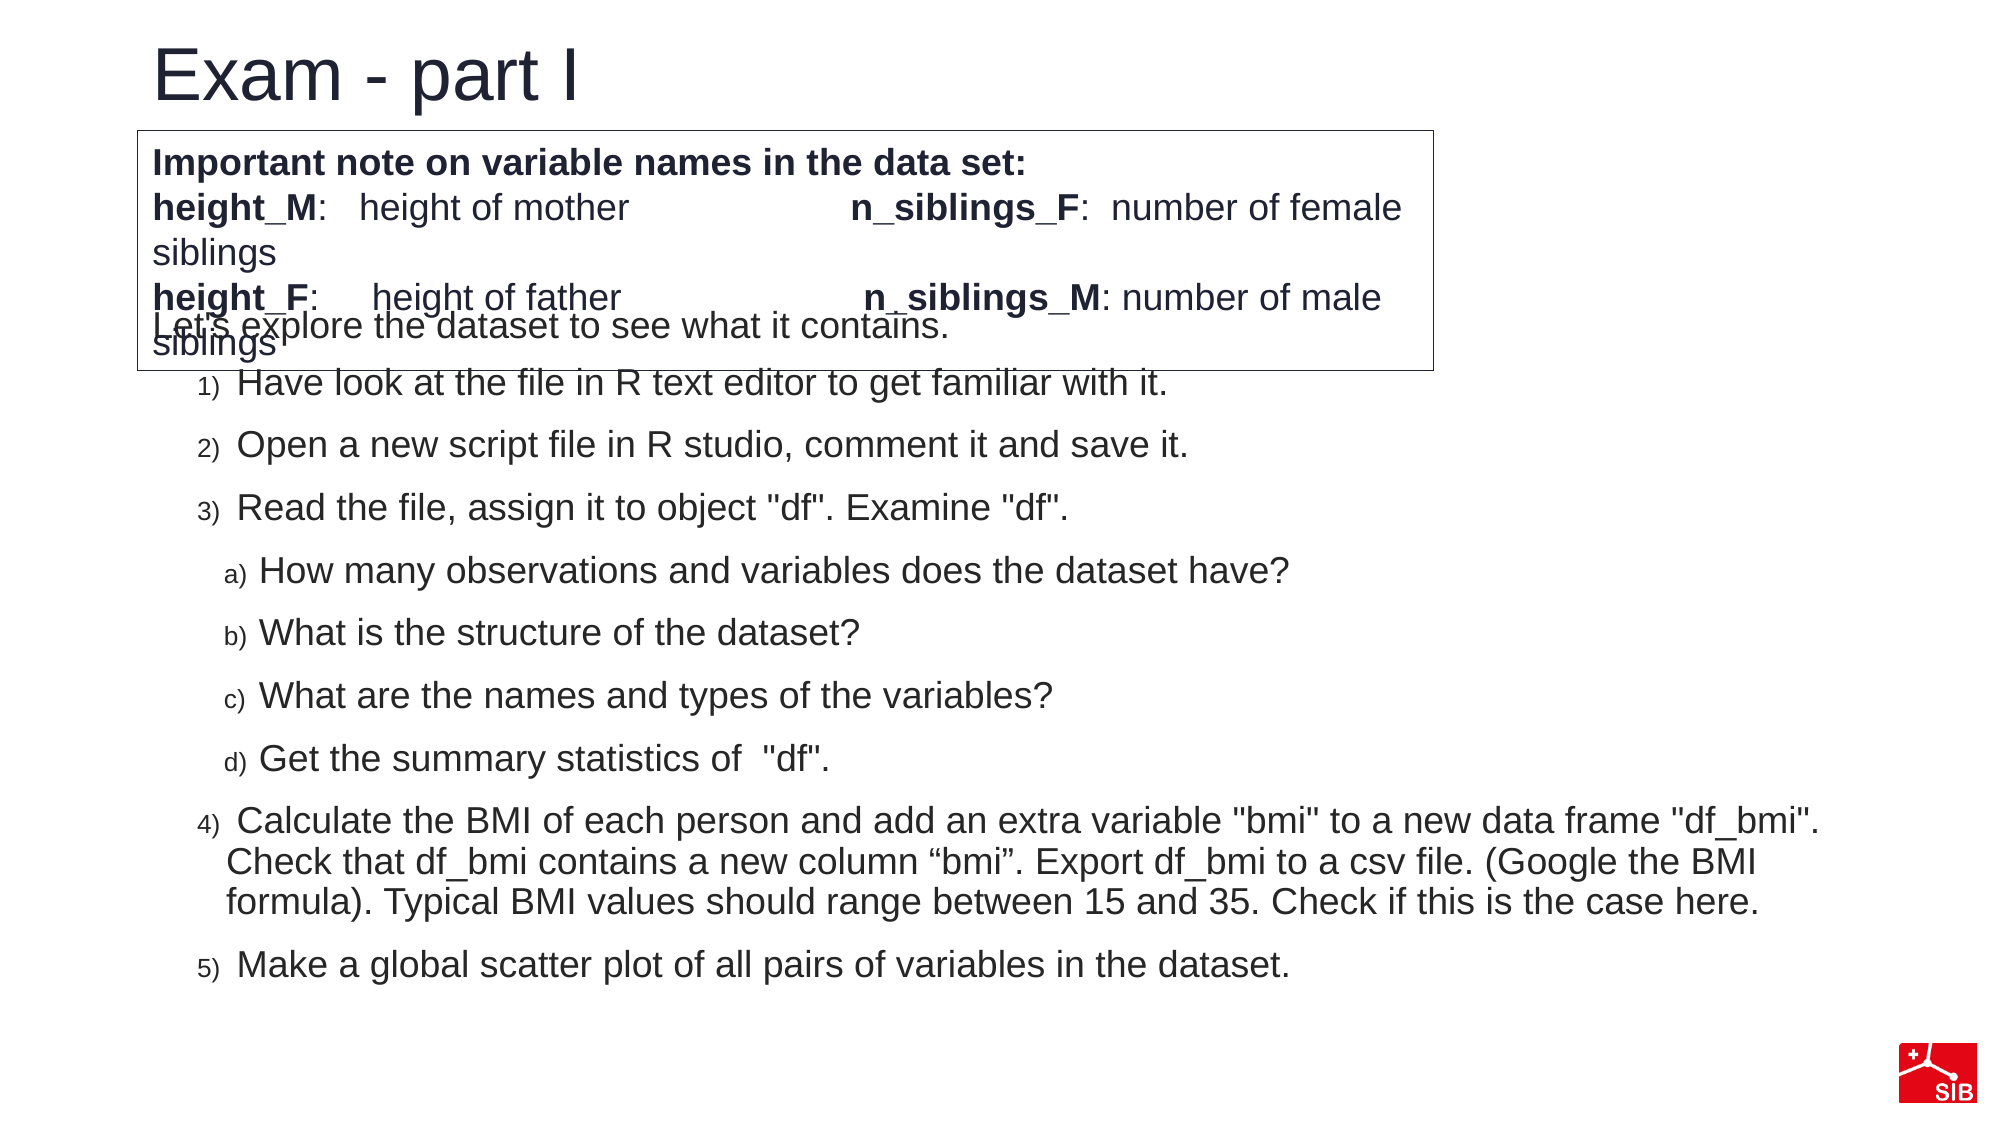

# Exam - part I
Important note on variable names in the data set:
height_M:   height of mother                     n_siblings_F:  number of female siblings
height_F:     height of father                       n_siblings_M: number of male siblings
Let's explore the dataset to see what it contains.
 Have look at the file in R text editor to get familiar with it.
 Open a new script file in R studio, comment it and save it.
 Read the file, assign it to object "df". Examine "df".
How many observations and variables does the dataset have?
What is the structure of the dataset?
What are the names and types of the variables?
Get the summary statistics of  "df".
 Calculate the BMI of each person and add an extra variable "bmi" to a new data frame "df_bmi". Check that df_bmi contains a new column “bmi”. Export df_bmi to a csv file. (Google the BMI formula). Typical BMI values should range between 15 and 35. Check if this is the case here.
 Make a global scatter plot of all pairs of variables in the dataset.